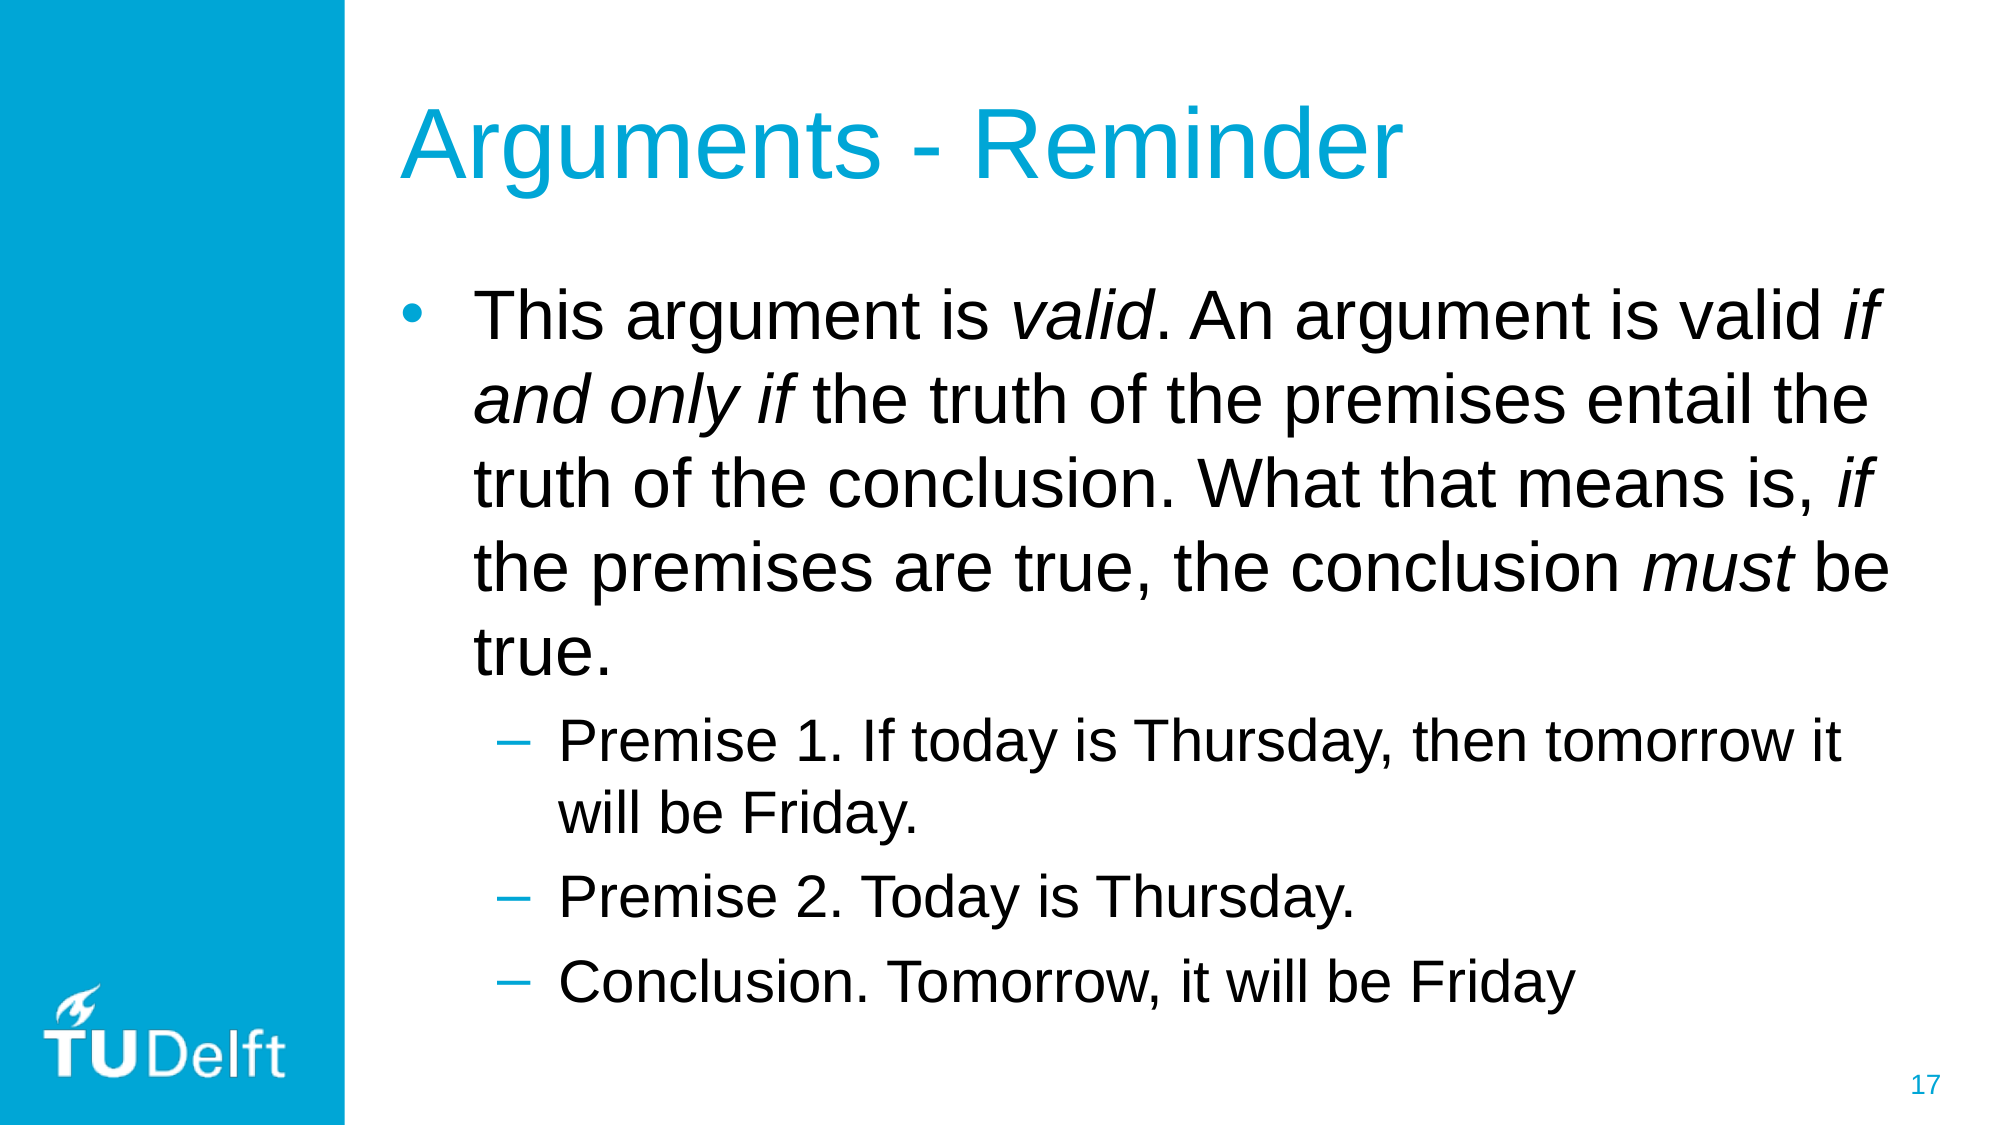

# Arguments - Reminder
This argument is valid. An argument is valid if and only if the truth of the premises entail the truth of the conclusion. What that means is, if the premises are true, the conclusion must be true.
Premise 1. If today is Thursday, then tomorrow it will be Friday.
Premise 2. Today is Thursday.
Conclusion. Tomorrow, it will be Friday